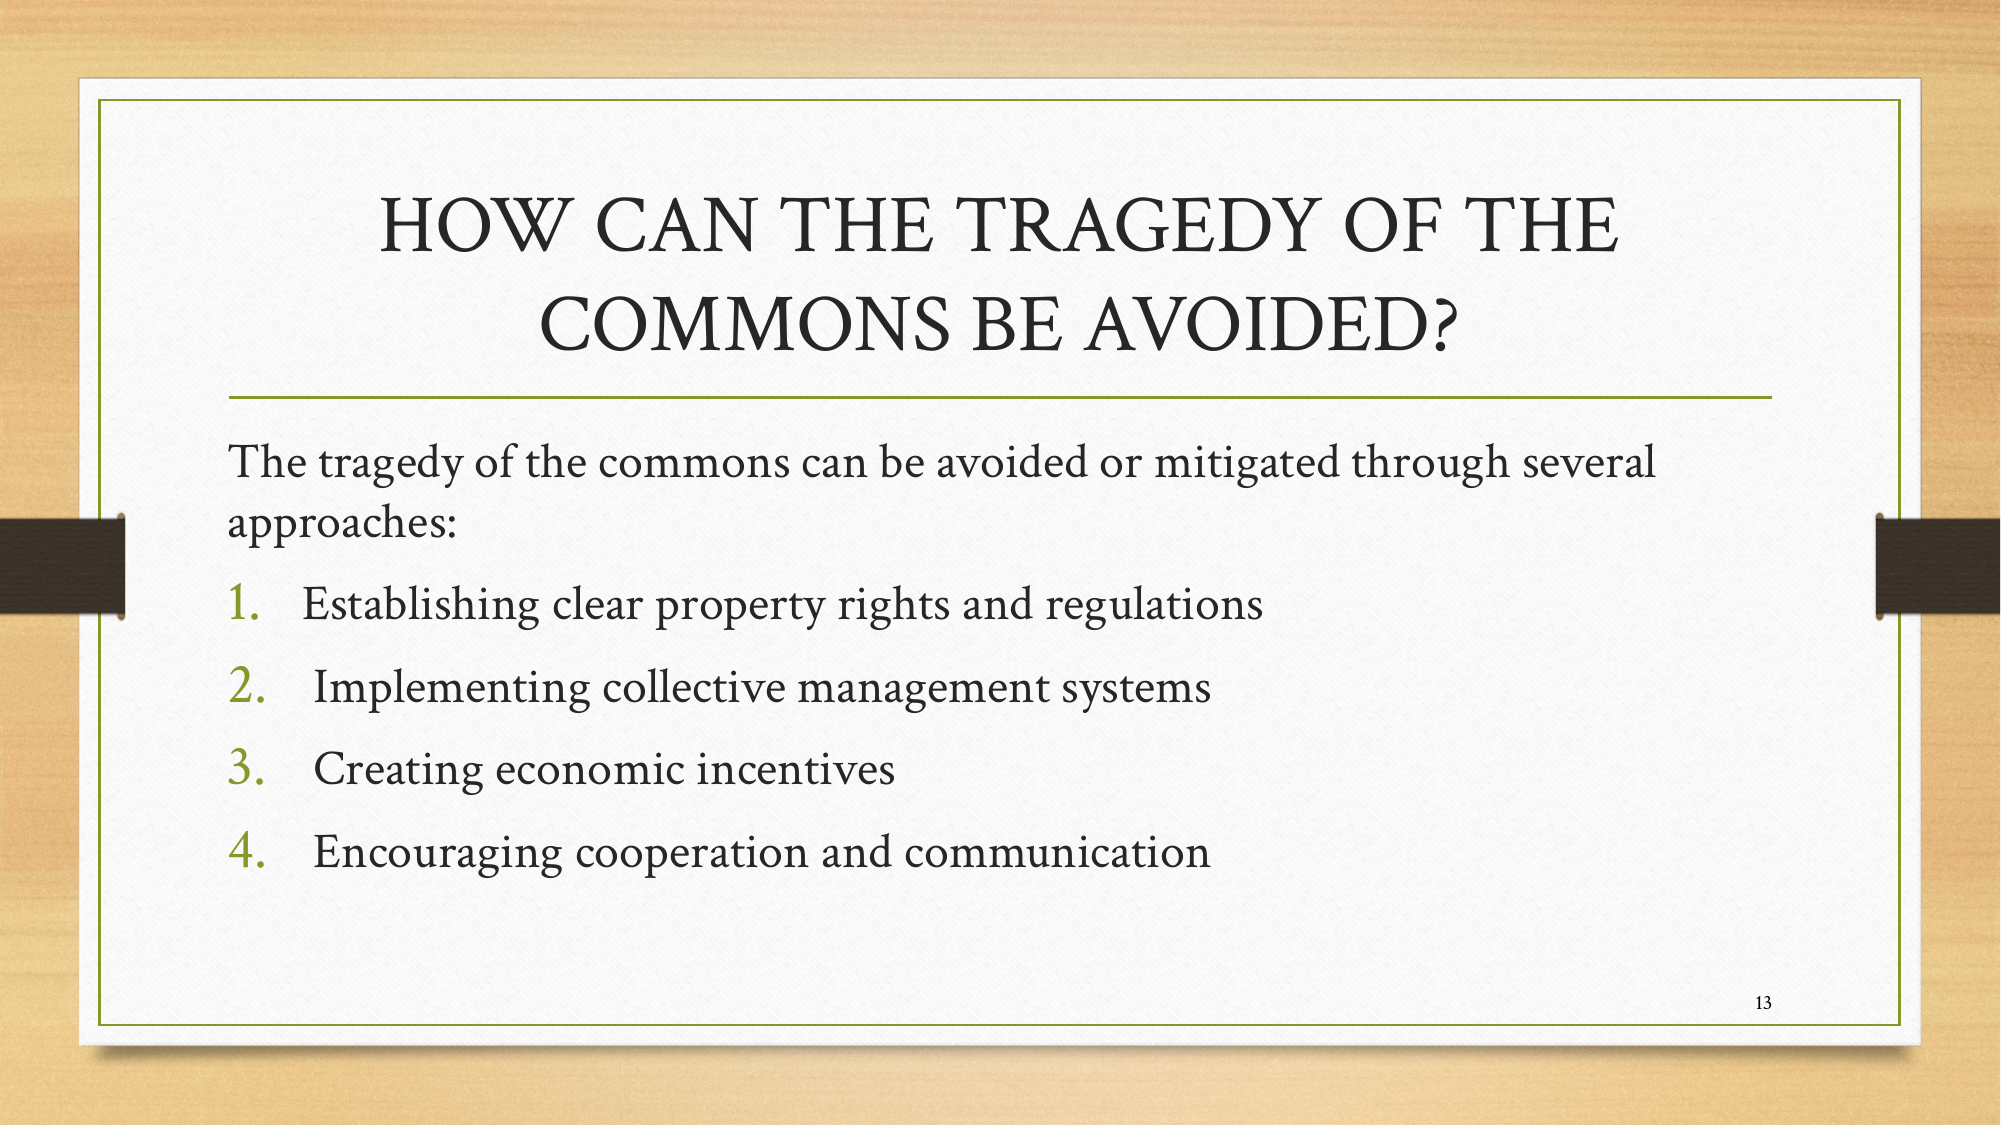

# HOW CAN THE TRAGEDY OF THE COMMONS BE AVOIDED?
The tragedy of the commons can be avoided or mitigated through several approaches:
Establishing clear property rights and regulations
 Implementing collective management systems
 Creating economic incentives
 Encouraging cooperation and communication
13